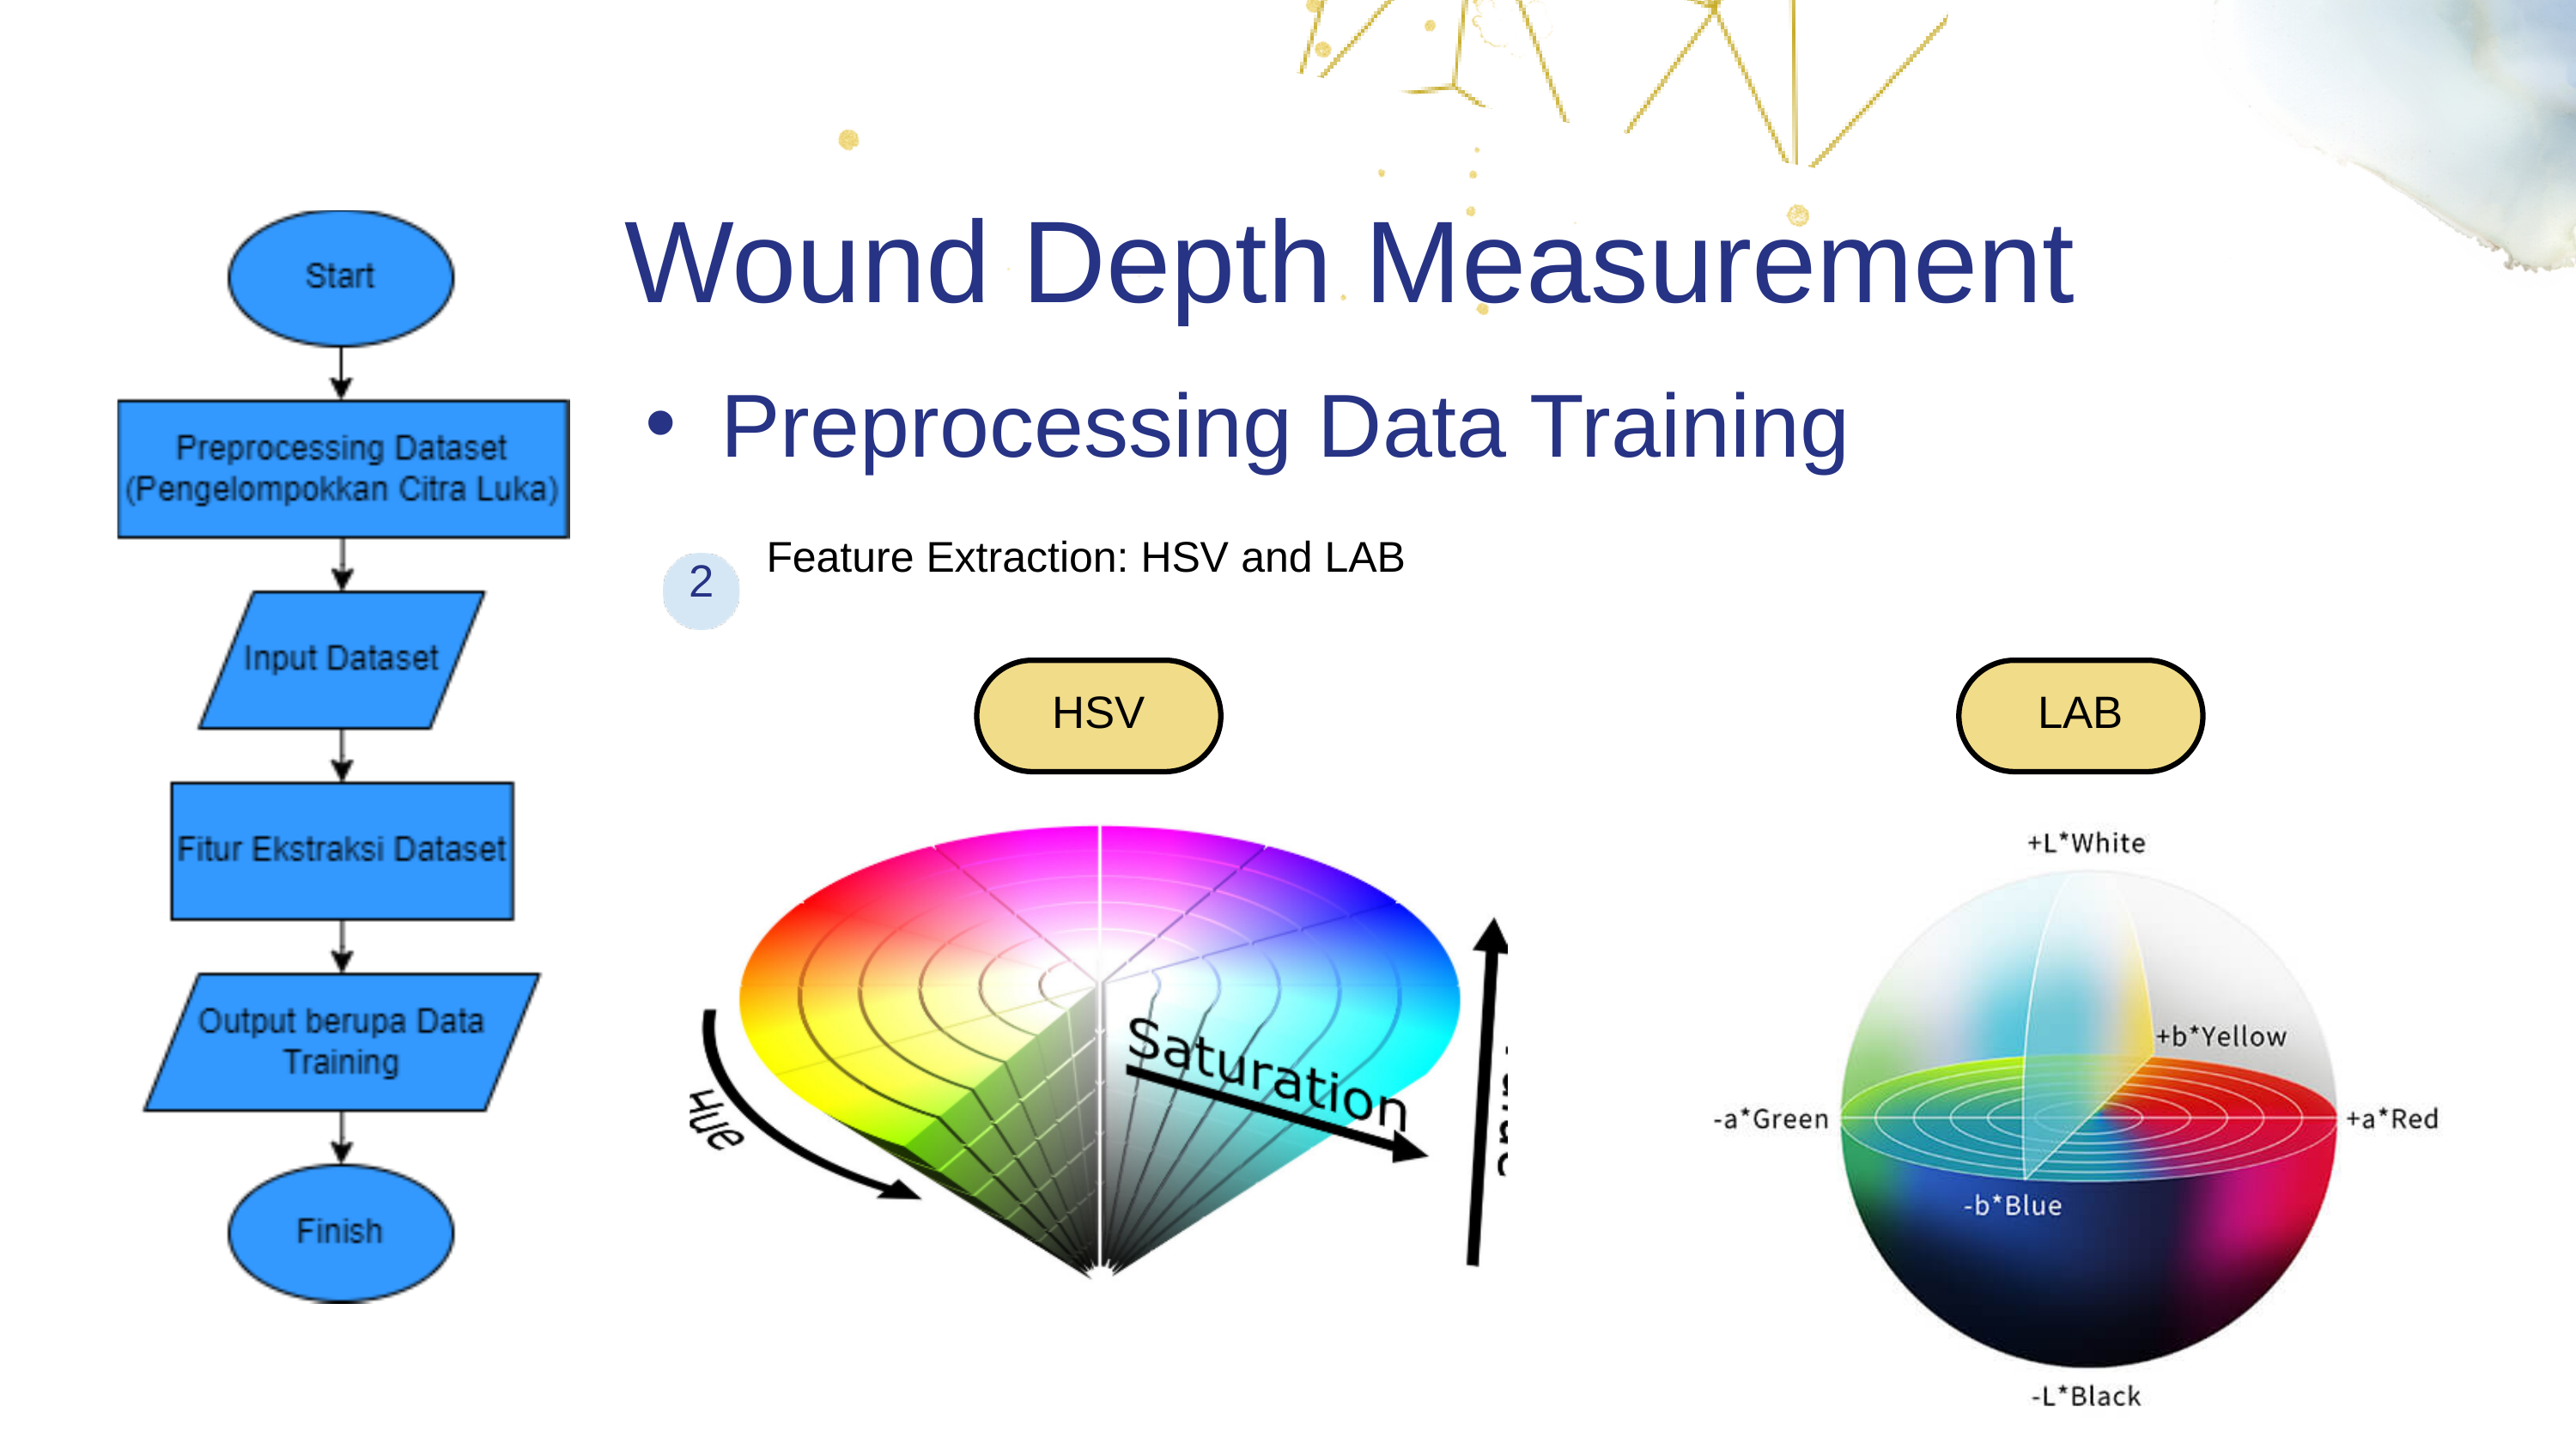

Wound Depth Measurement

Preprocessing Data Training
Feature Extraction: HSV and LAB
2

HSV

LAB